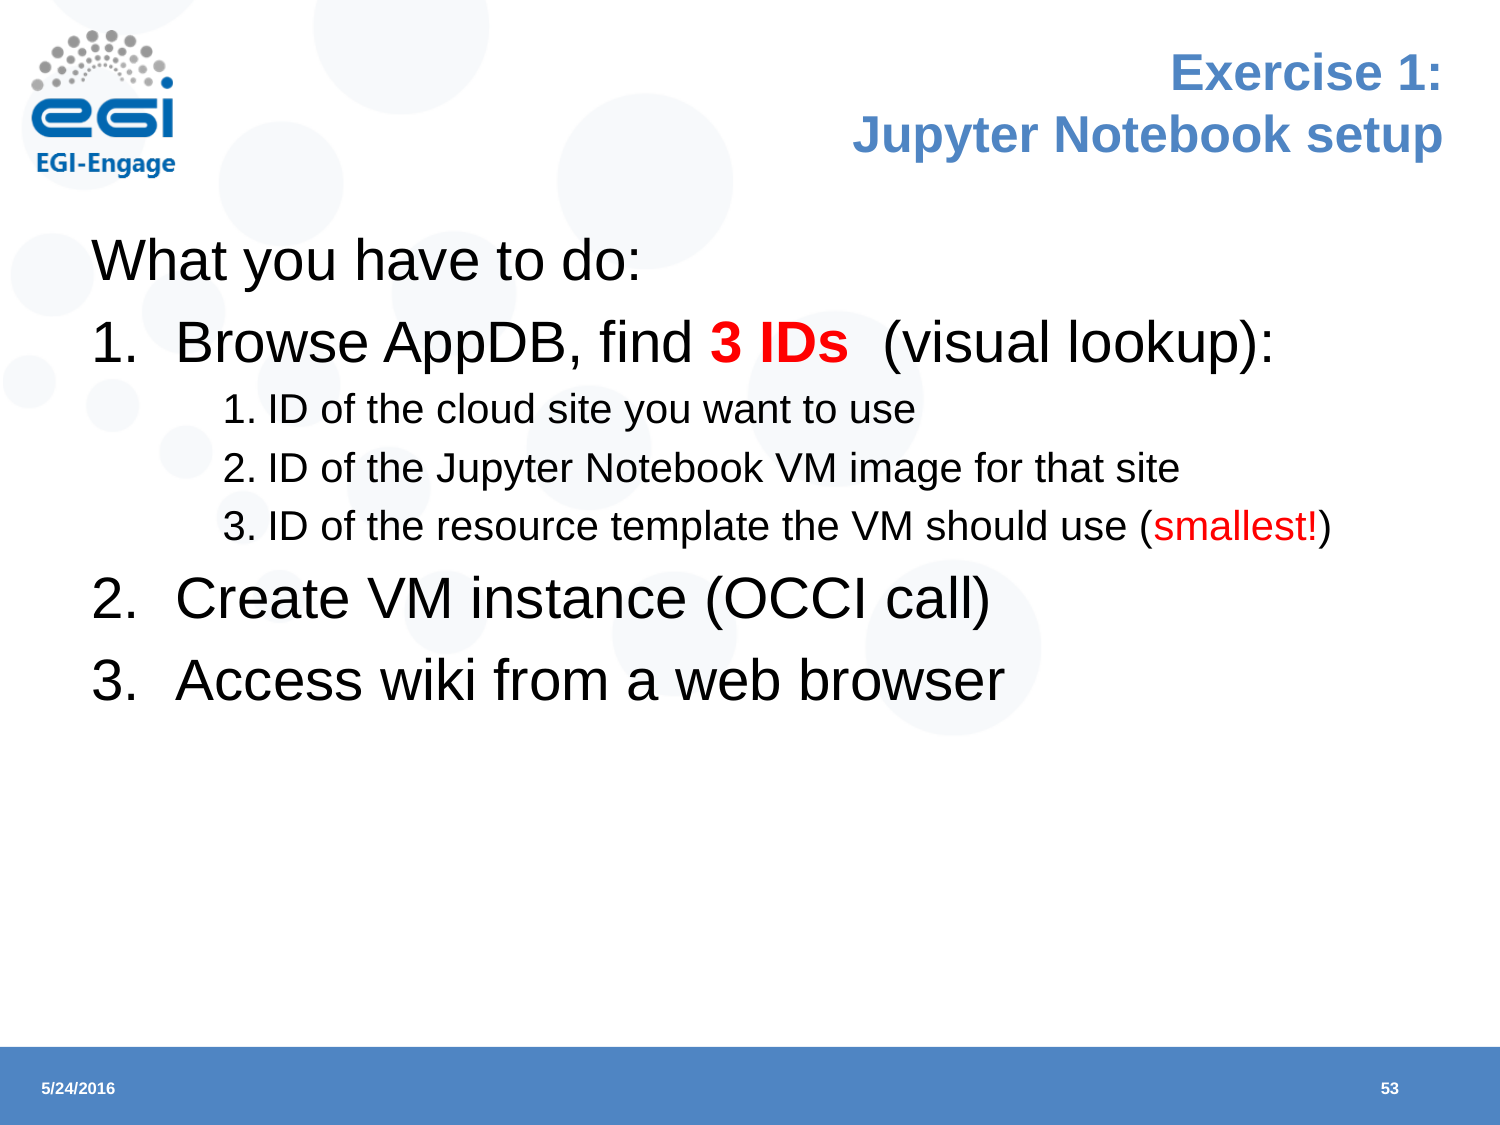

# Exercise 1: Jupyter Notebook setup
What you have to do:
Browse AppDB, find 3 IDs  (visual lookup):
ID of the cloud site you want to use
ID of the Jupyter Notebook VM image for that site
ID of the resource template the VM should use (smallest!)
Create VM instance (OCCI call)
Access wiki from a web browser